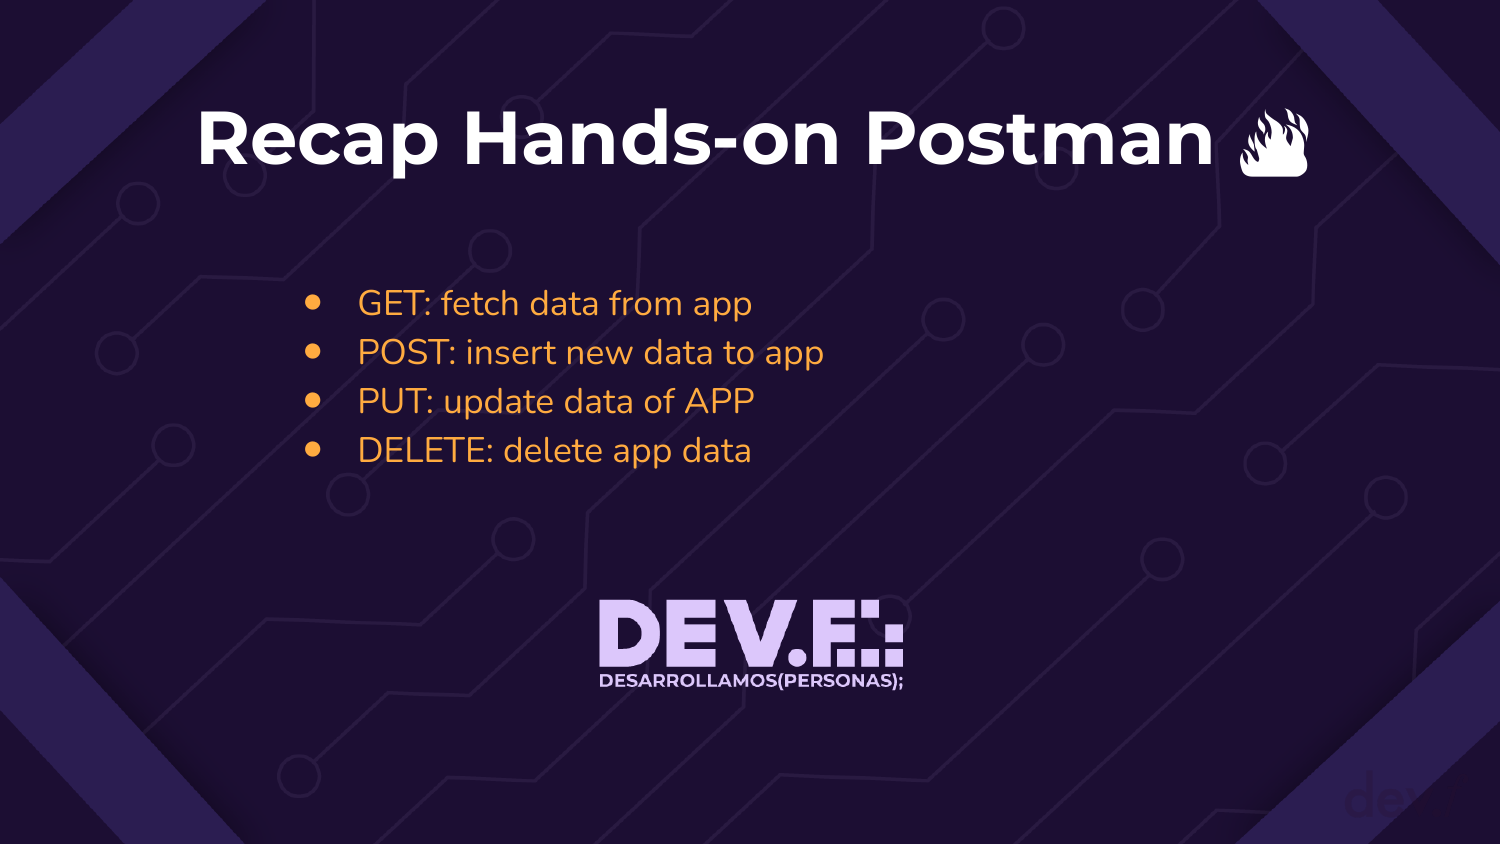

# Recap Hands-on Postman 🔥
GET: fetch data from app
POST: insert new data to app
PUT: update data of APP
DELETE: delete app data